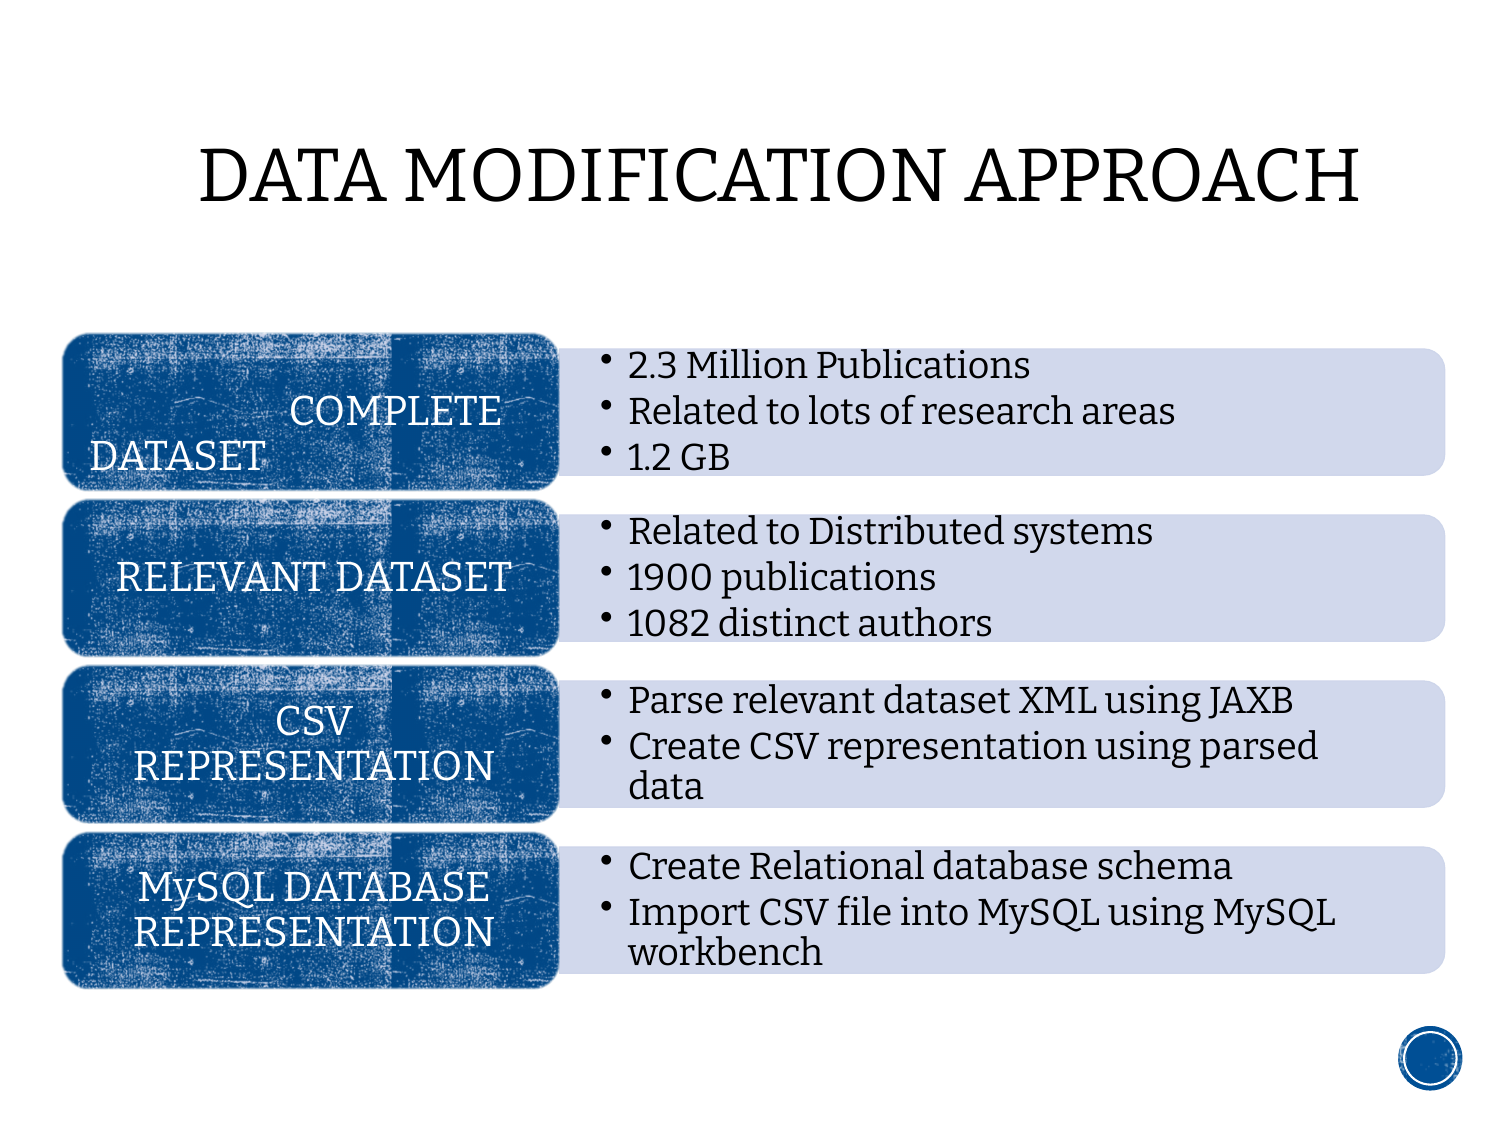

# DATA MODIFICATION APPROACH
2.3 Million Publications
Related to lots of research areas
1.2 GB
			      COMPLETE DATASET
Related to Distributed systems
1900 publications
1082 distinct authors
RELEVANT DATASET
Parse relevant dataset XML using JAXB
Create CSV representation using parsed data
CSV REPRESENTATION
Create Relational database schema
Import CSV file into MySQL using MySQL workbench
MySQL DATABASE REPRESENTATION